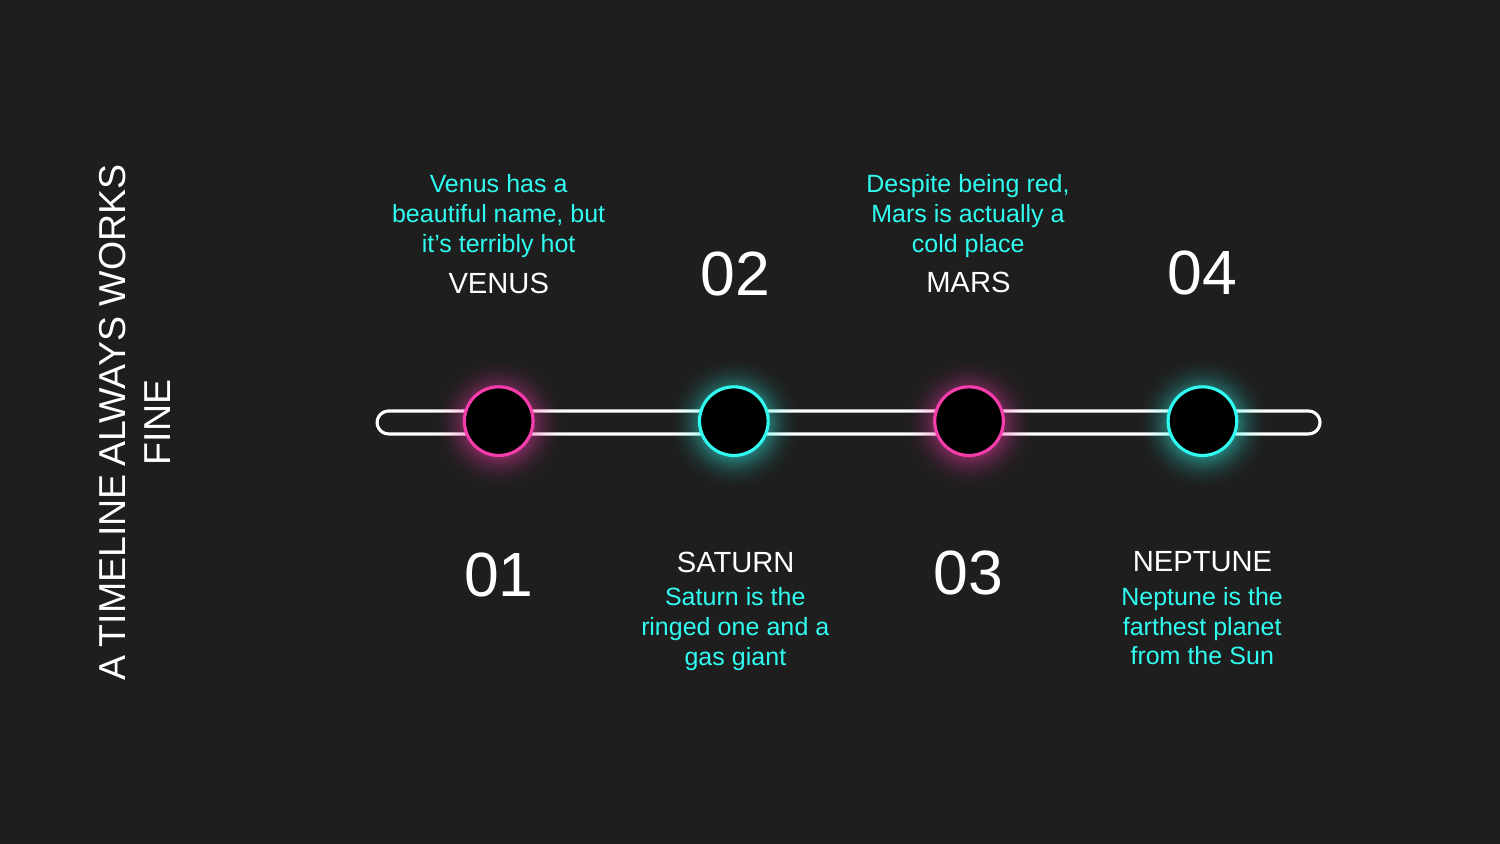

Despite being red, Mars is actually a cold place
Venus has a beautiful name, but it’s terribly hot
04
02
MARS
VENUS
# A TIMELINE ALWAYS WORKS FINE

03
01
NEPTUNE
SATURN
Neptune is the farthest planet from the Sun
Saturn is the ringed one and a gas giant